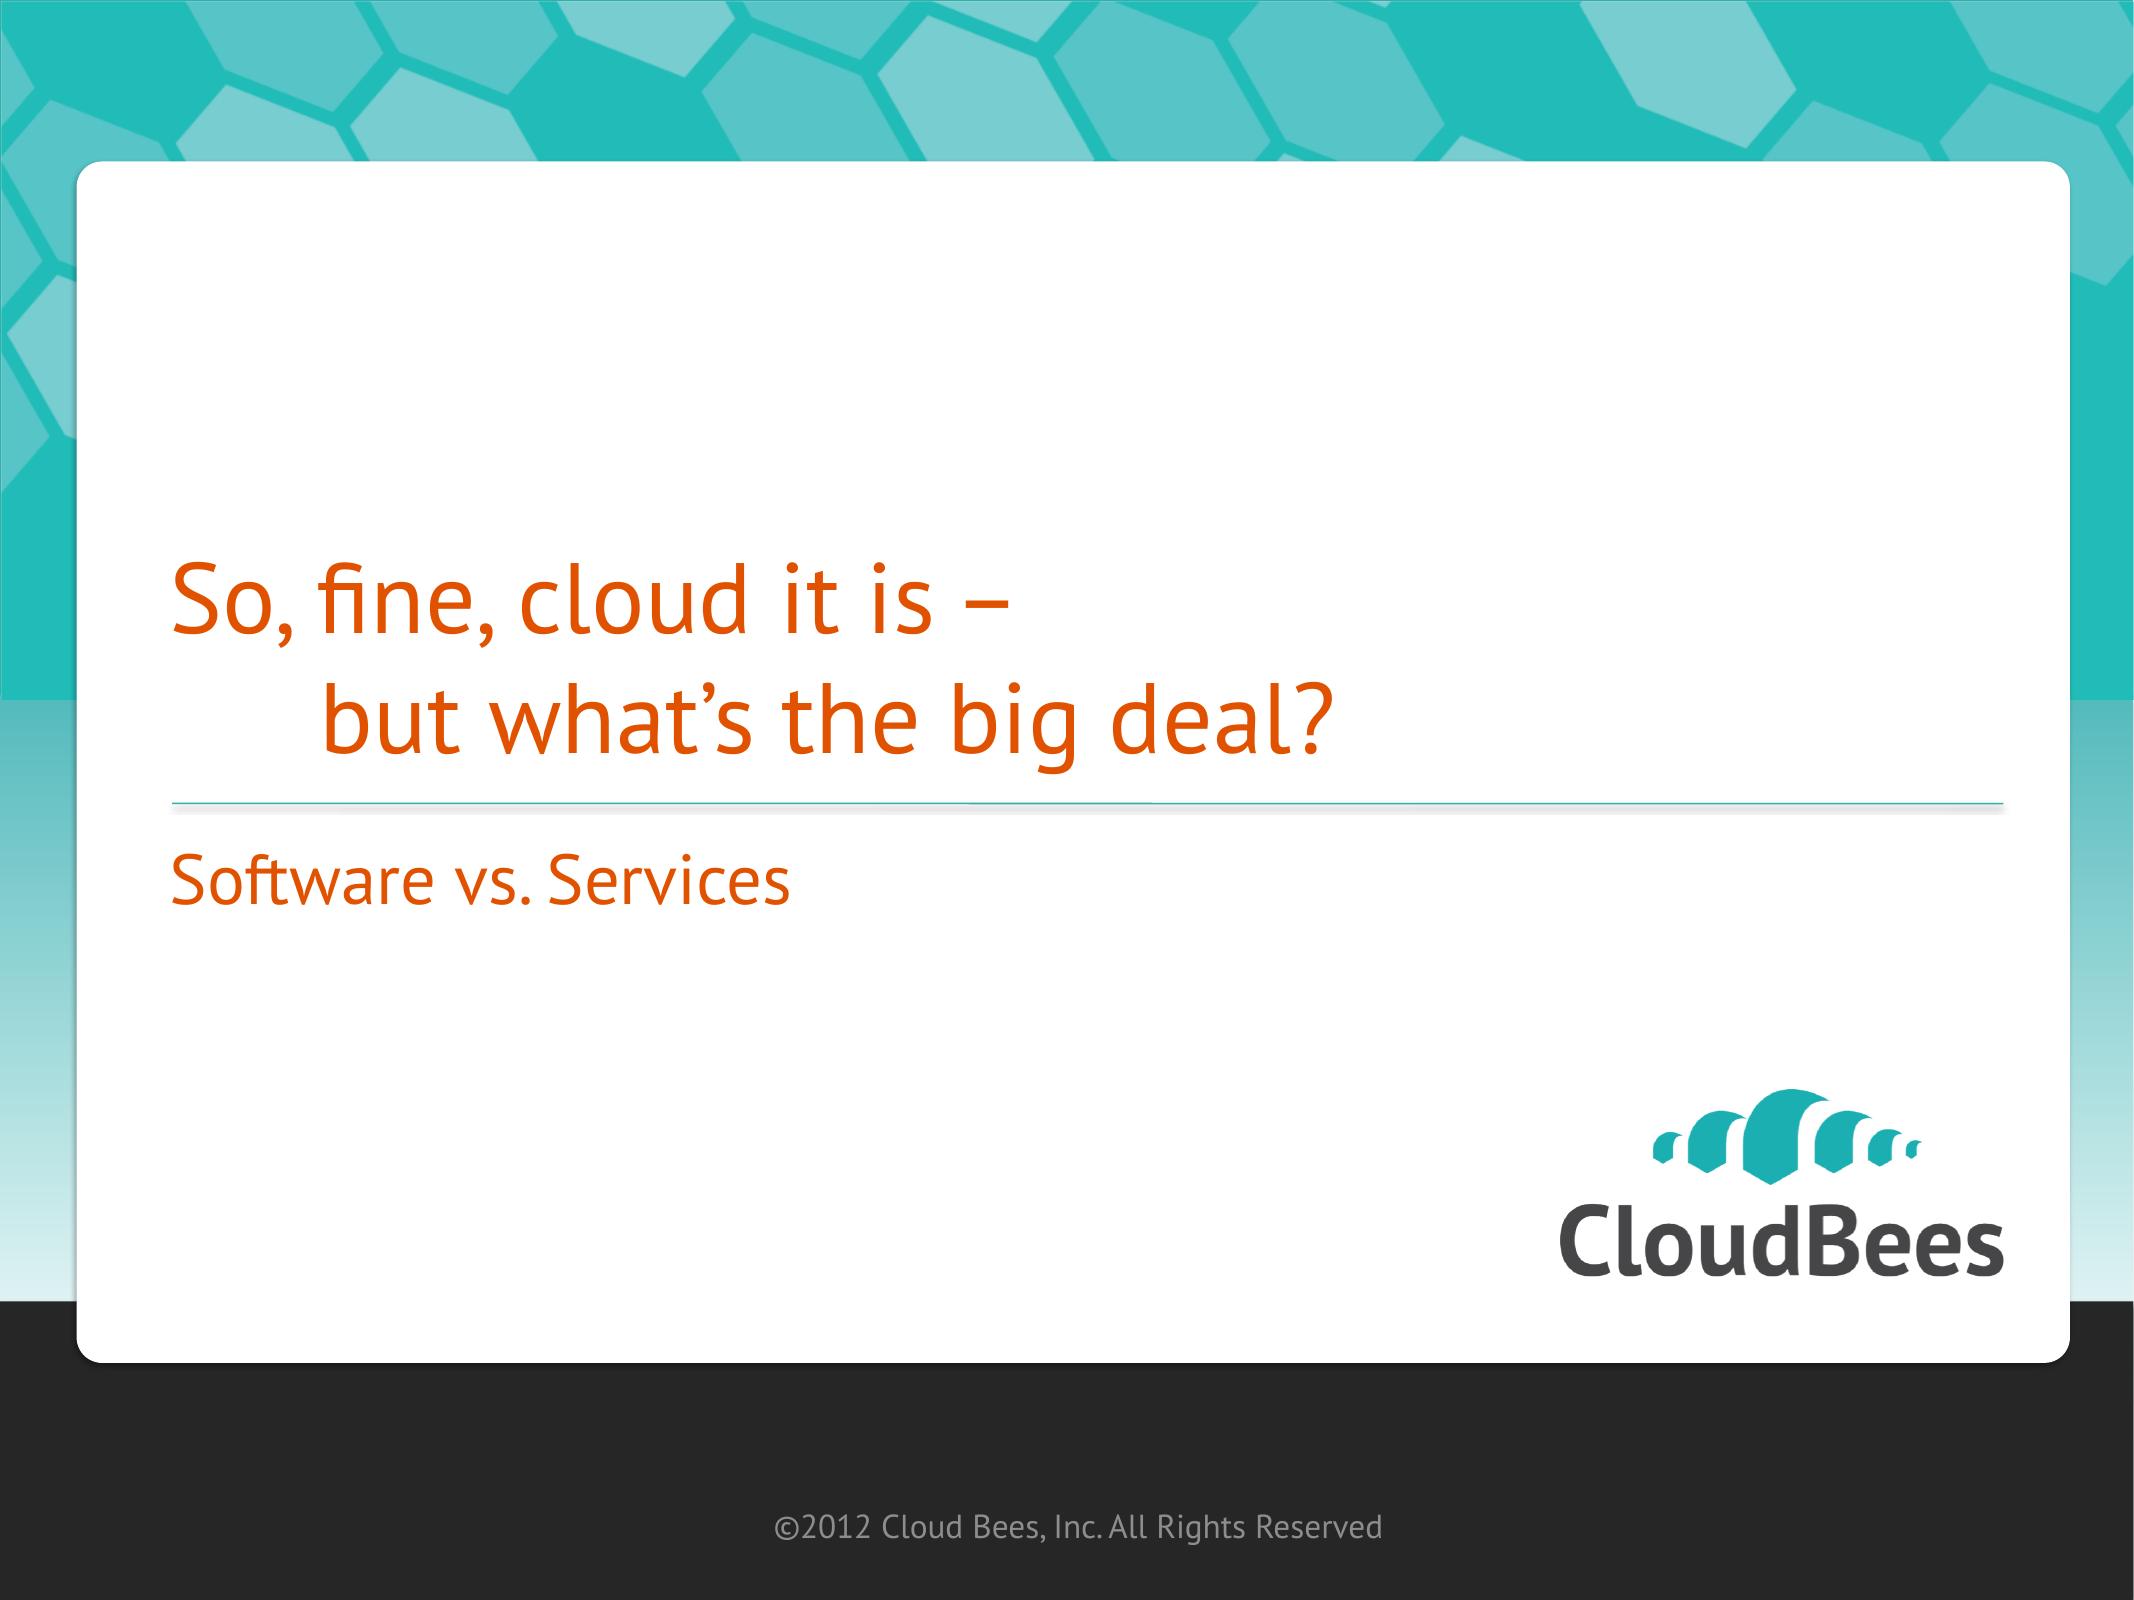

# So, fine, cloud it is – but what’s the big deal?
Software vs. Services
©2012 Cloud Bees, Inc. All Rights Reserved